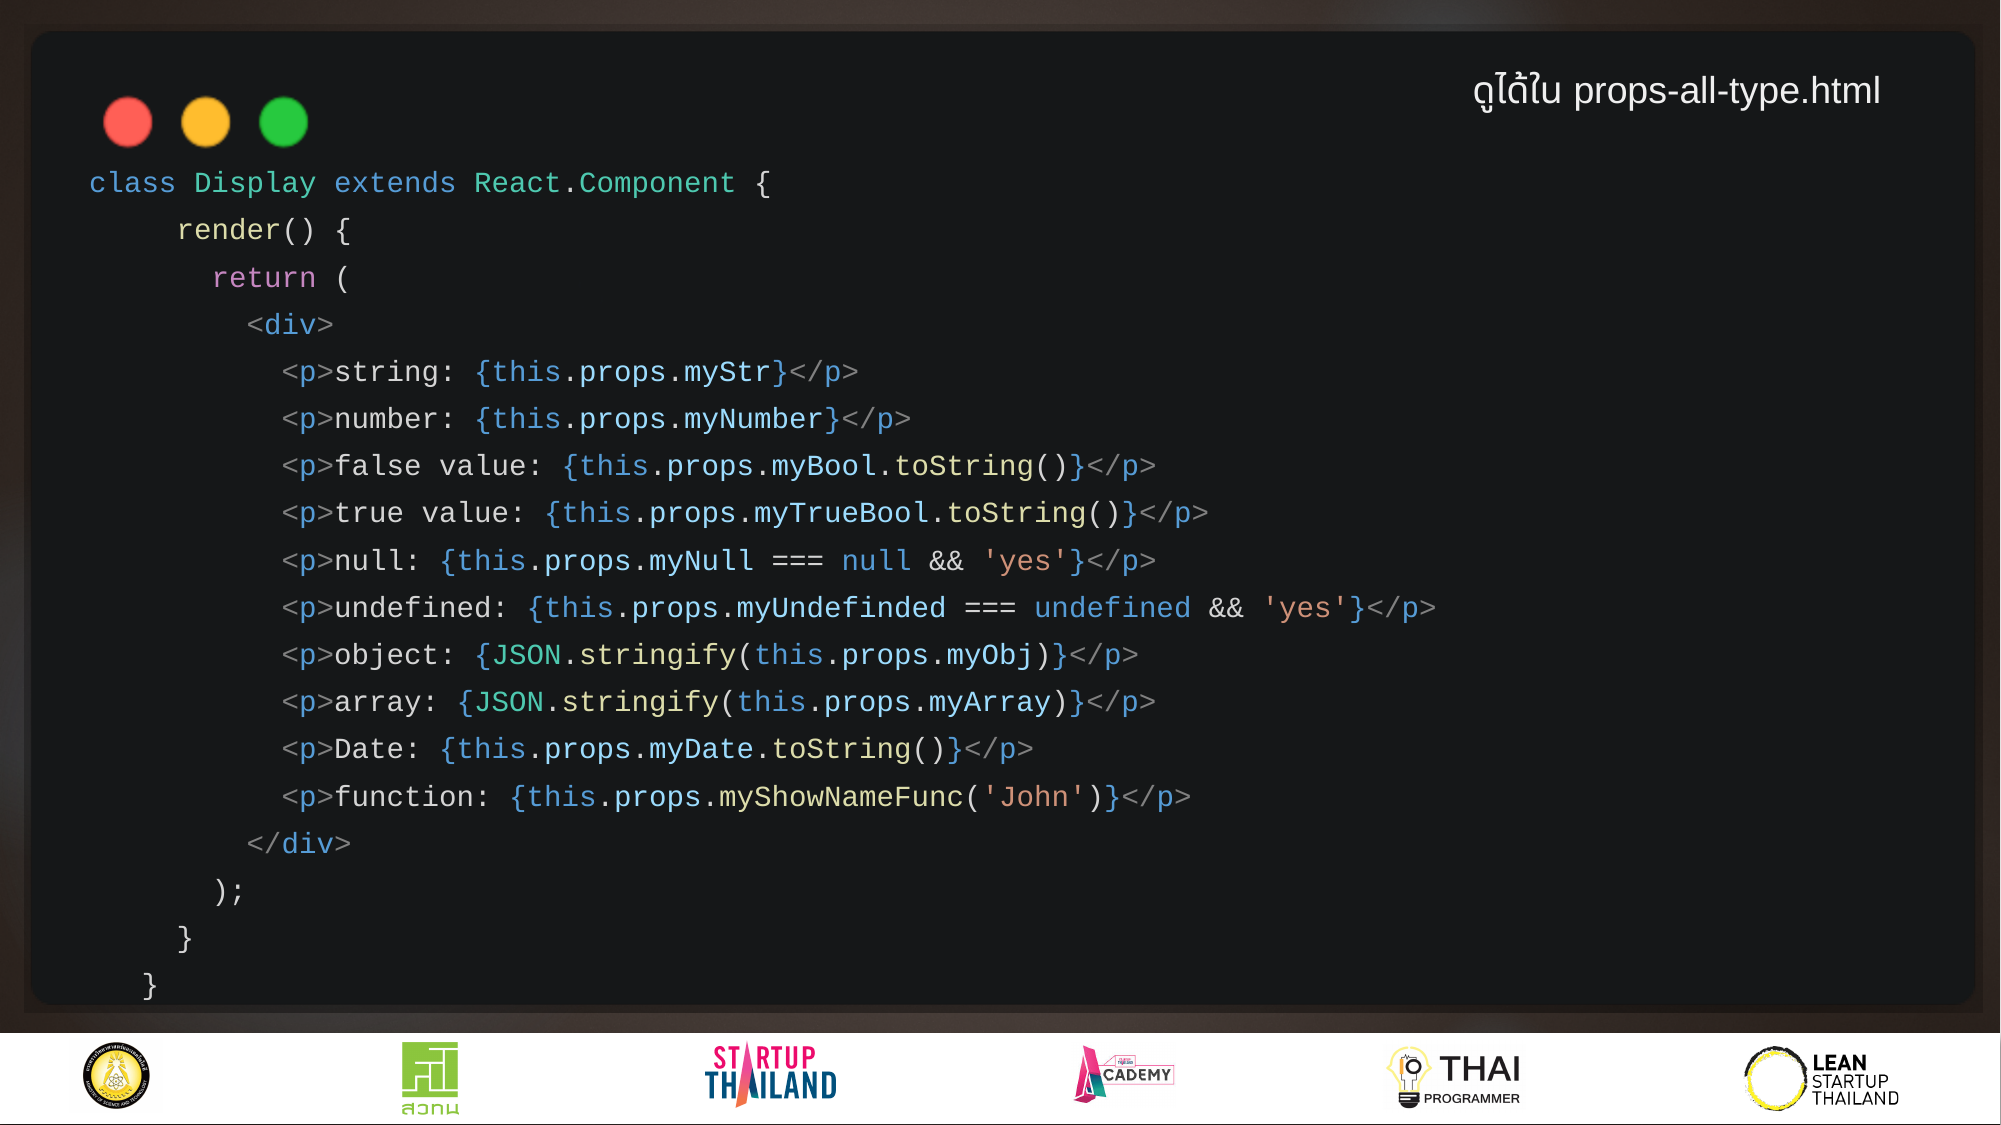

ดูได้ใน props-all-type.html
class Display extends React.Component {
     render() {
       return (
         <div>
           <p>string: {this.props.myStr}</p>
           <p>number: {this.props.myNumber}</p>
           <p>false value: {this.props.myBool.toString()}</p>
           <p>true value: {this.props.myTrueBool.toString()}</p>
           <p>null: {this.props.myNull === null && 'yes'}</p>
           <p>undefined: {this.props.myUndefinded === undefined && 'yes'}</p>
           <p>object: {JSON.stringify(this.props.myObj)}</p>
           <p>array: {JSON.stringify(this.props.myArray)}</p>
           <p>Date: {this.props.myDate.toString()}</p>
           <p>function: {this.props.myShowNameFunc('John')}</p>
         </div>
       );
     }
   }